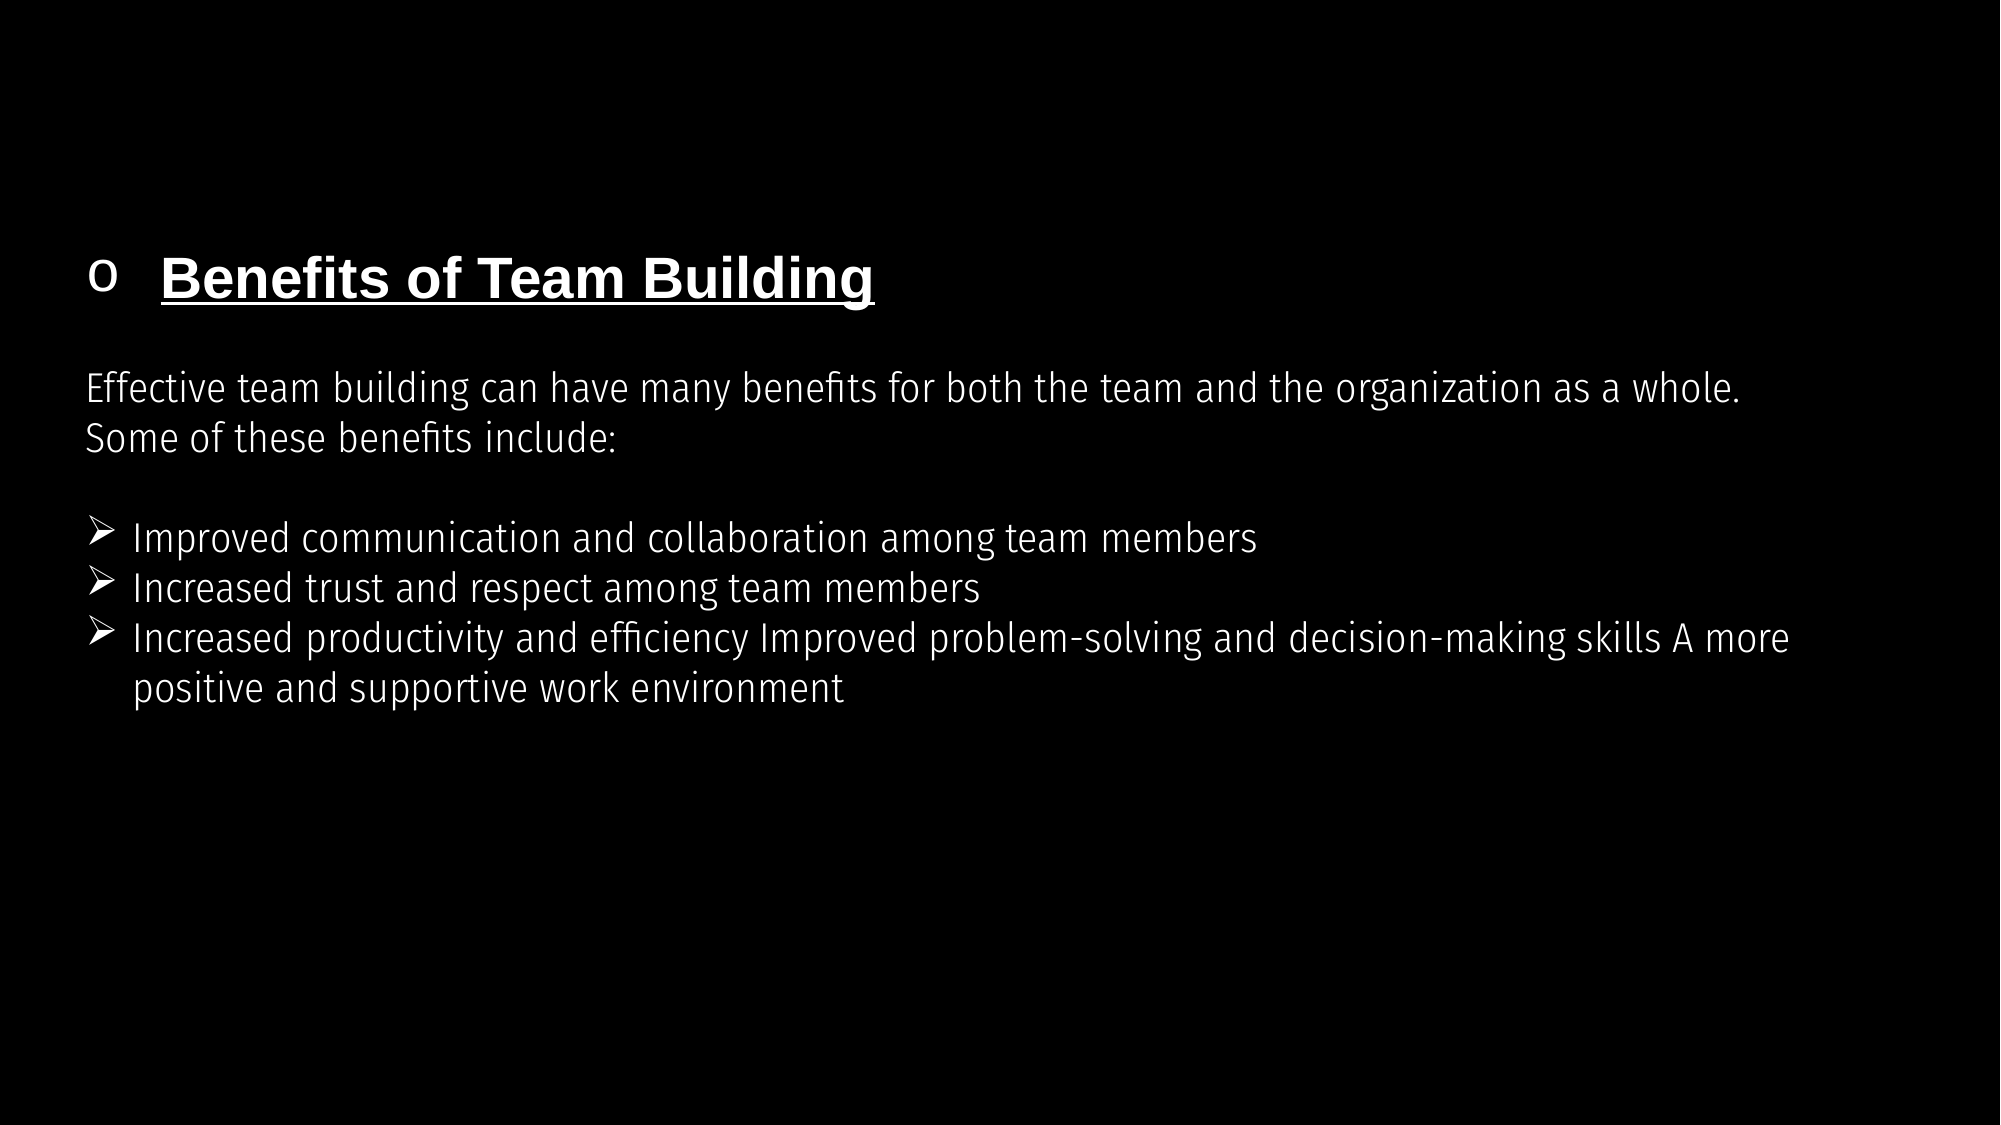

Benefits of Team Building

Effective team building can have many benefits for both the team and the organization as a whole.
Some of these benefits include:

Improved communication and collaboration among team members
Increased trust and respect among team members
Increased productivity and efficiency Improved problem-solving and decision-making skills A more positive and supportive work environment